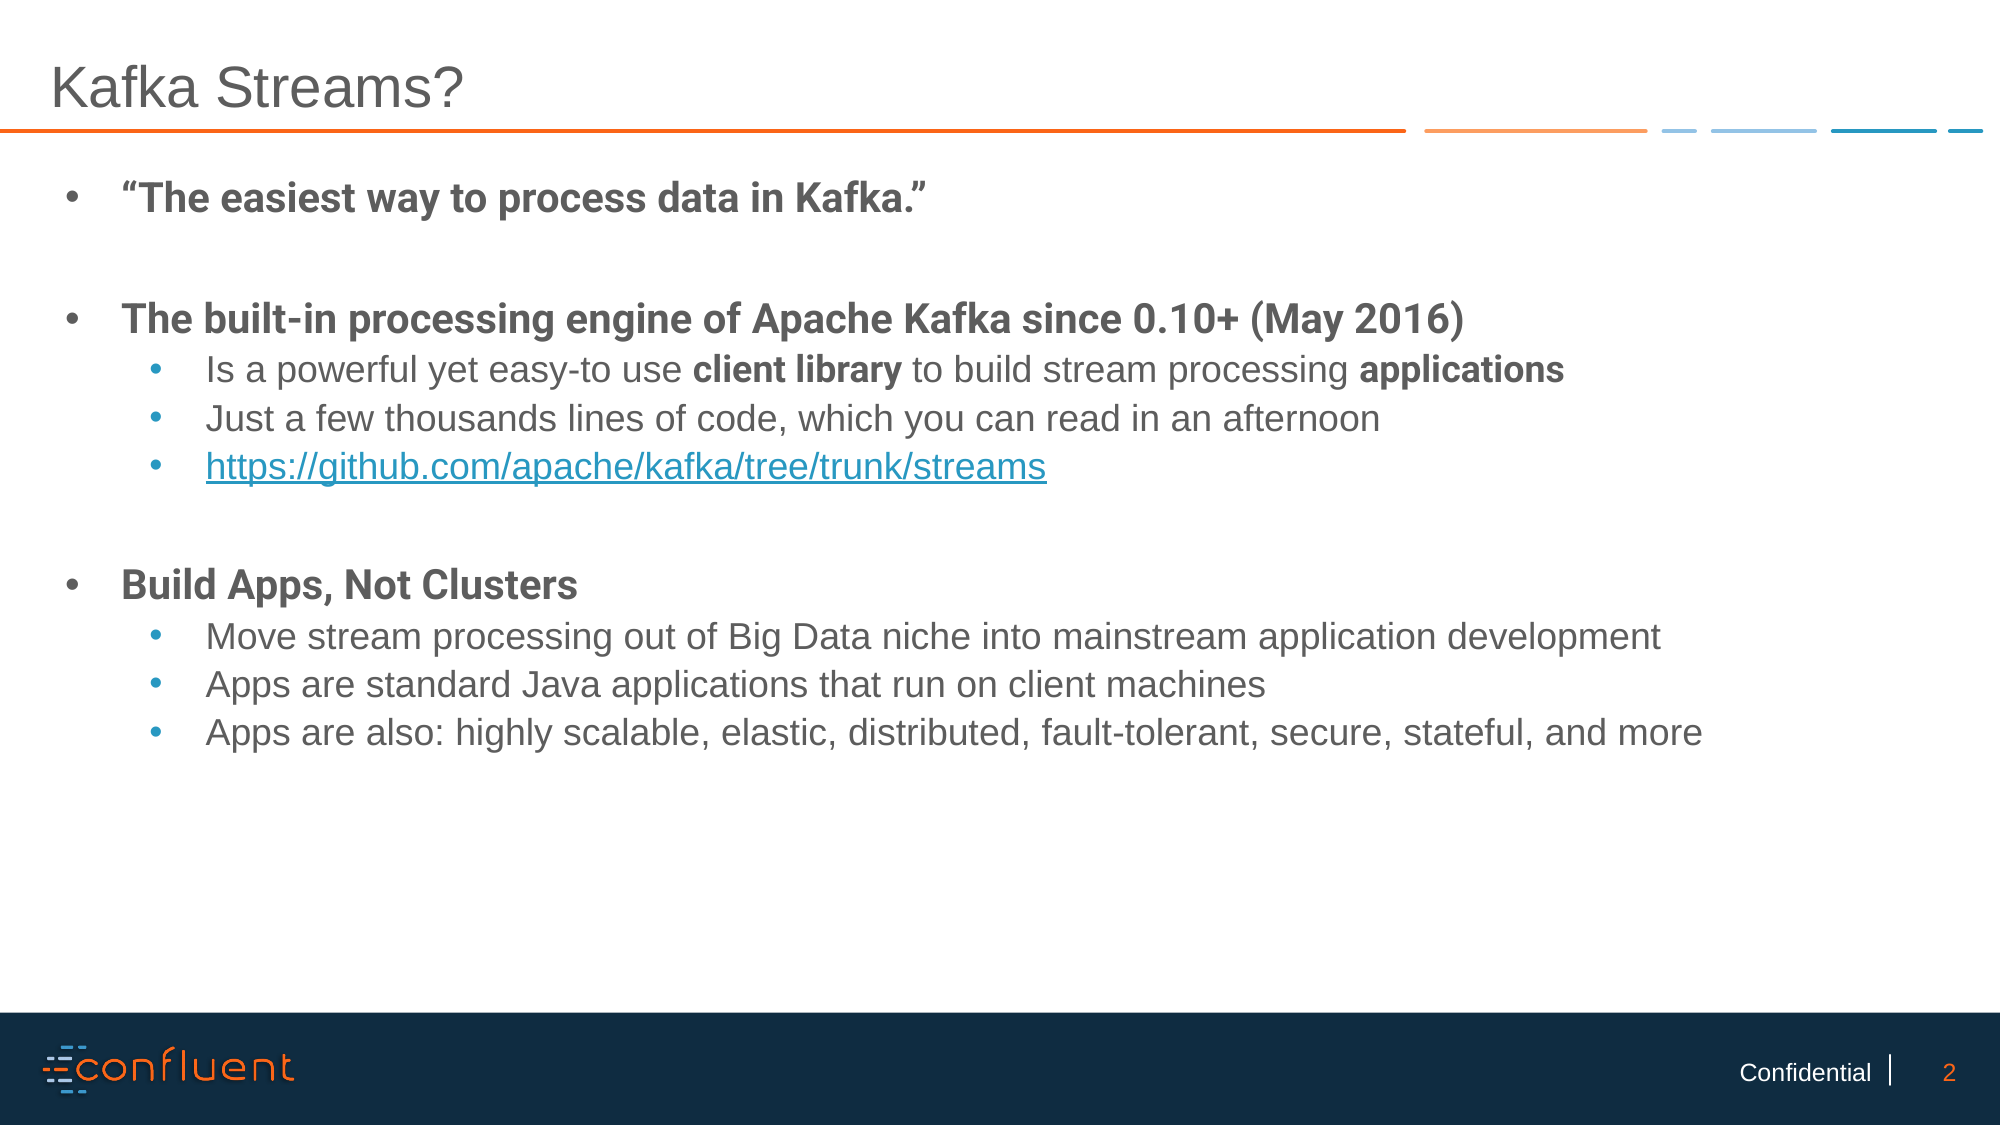

# Kafka Streams?
“The easiest way to process data in Kafka.”

The built-in processing engine of Apache Kafka since 0.10+ (May 2016)
Is a powerful yet easy-to use client library to build stream processing applications
Just a few thousands lines of code, which you can read in an afternoon
https://github.com/apache/kafka/tree/trunk/streams

Build Apps, Not Clusters
Move stream processing out of Big Data niche into mainstream application development
Apps are standard Java applications that run on client machines
Apps are also: highly scalable, elastic, distributed, fault-tolerant, secure, stateful, and more